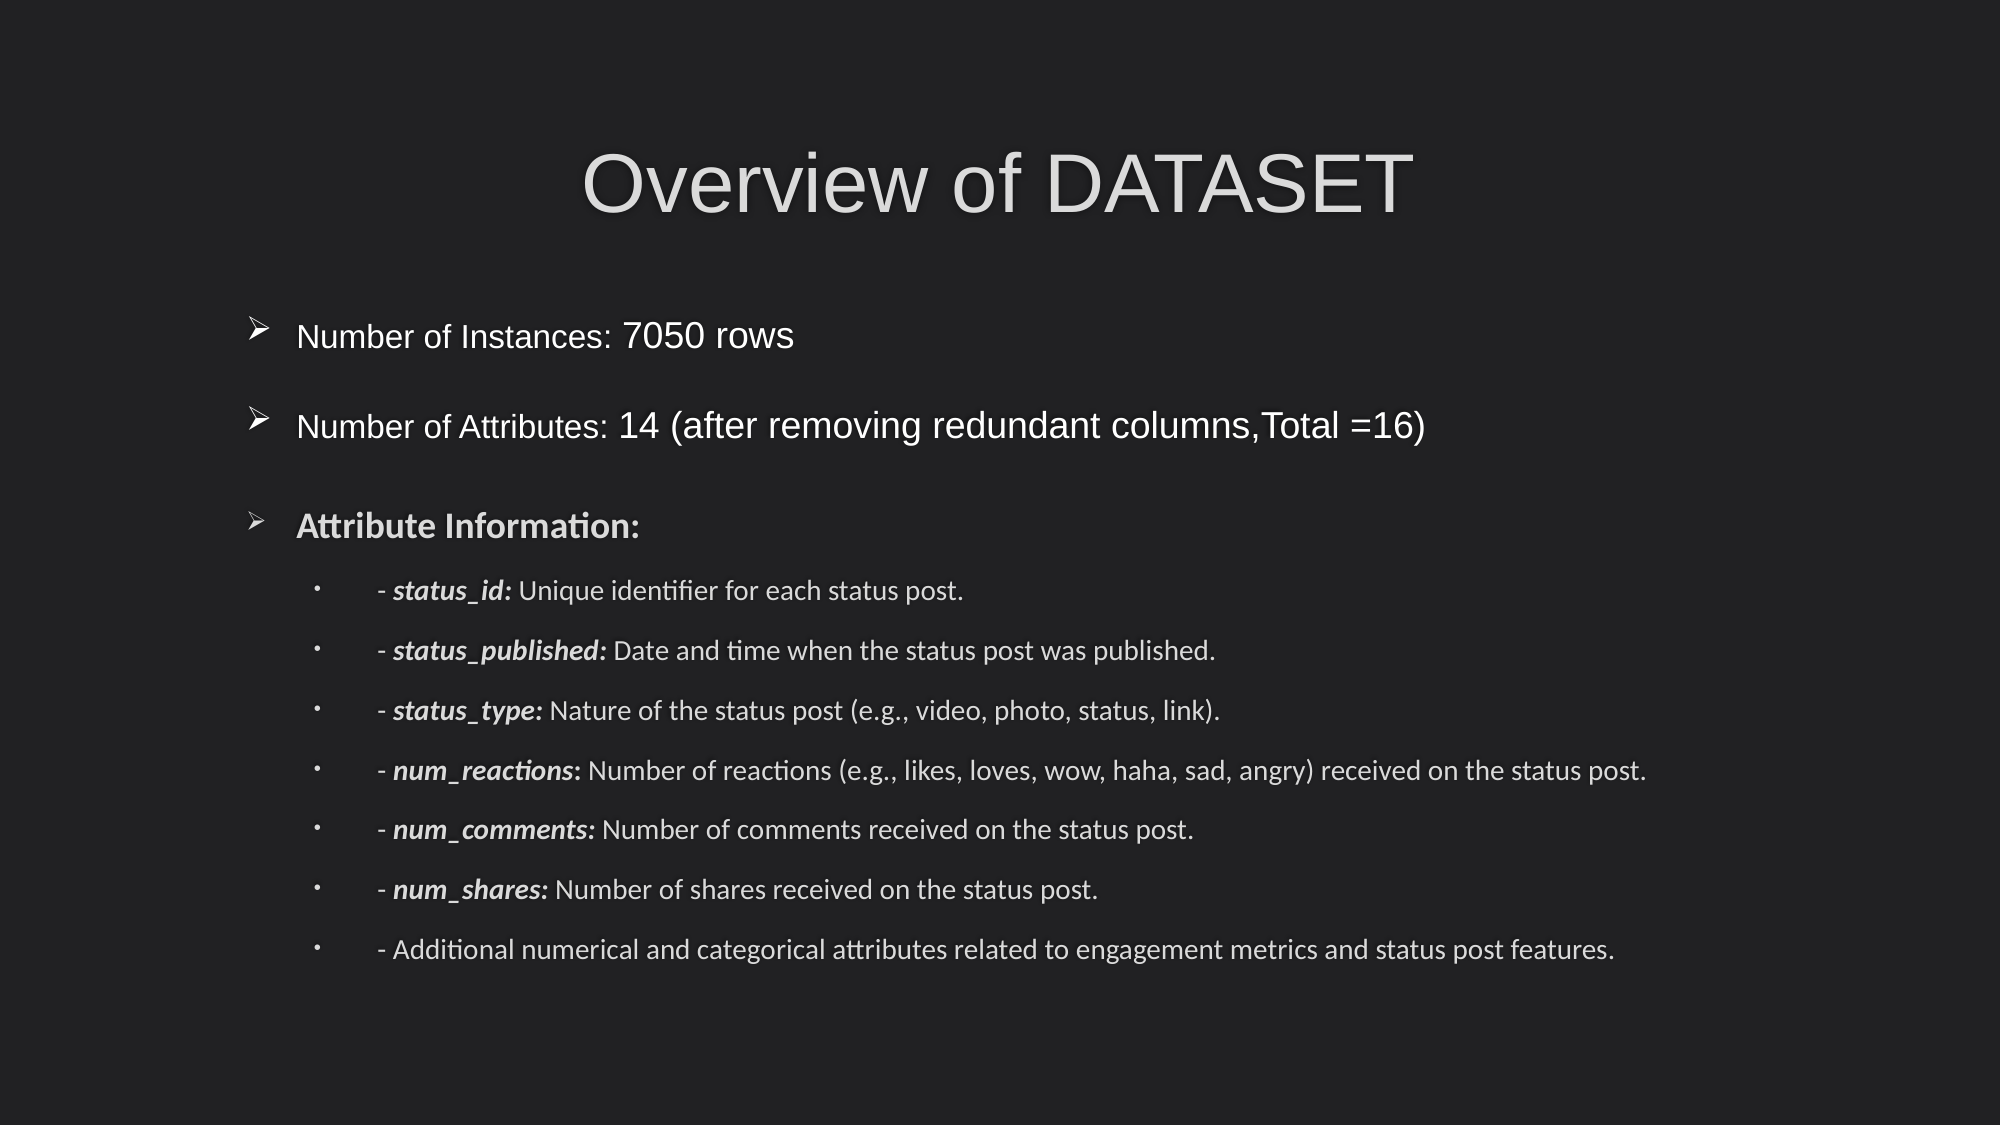

# Overview of DATASET
Number of Instances: 7050 rows

Number of Attributes: 14 (after removing redundant columns,Total =16)

Attribute Information:
   - status_id: Unique identifier for each status post.
   - status_published: Date and time when the status post was published.
   - status_type: Nature of the status post (e.g., video, photo, status, link).
   - num_reactions: Number of reactions (e.g., likes, loves, wow, haha, sad, angry) received on the status post.
   - num_comments: Number of comments received on the status post.
   - num_shares: Number of shares received on the status post.
   - Additional numerical and categorical attributes related to engagement metrics and status post features.